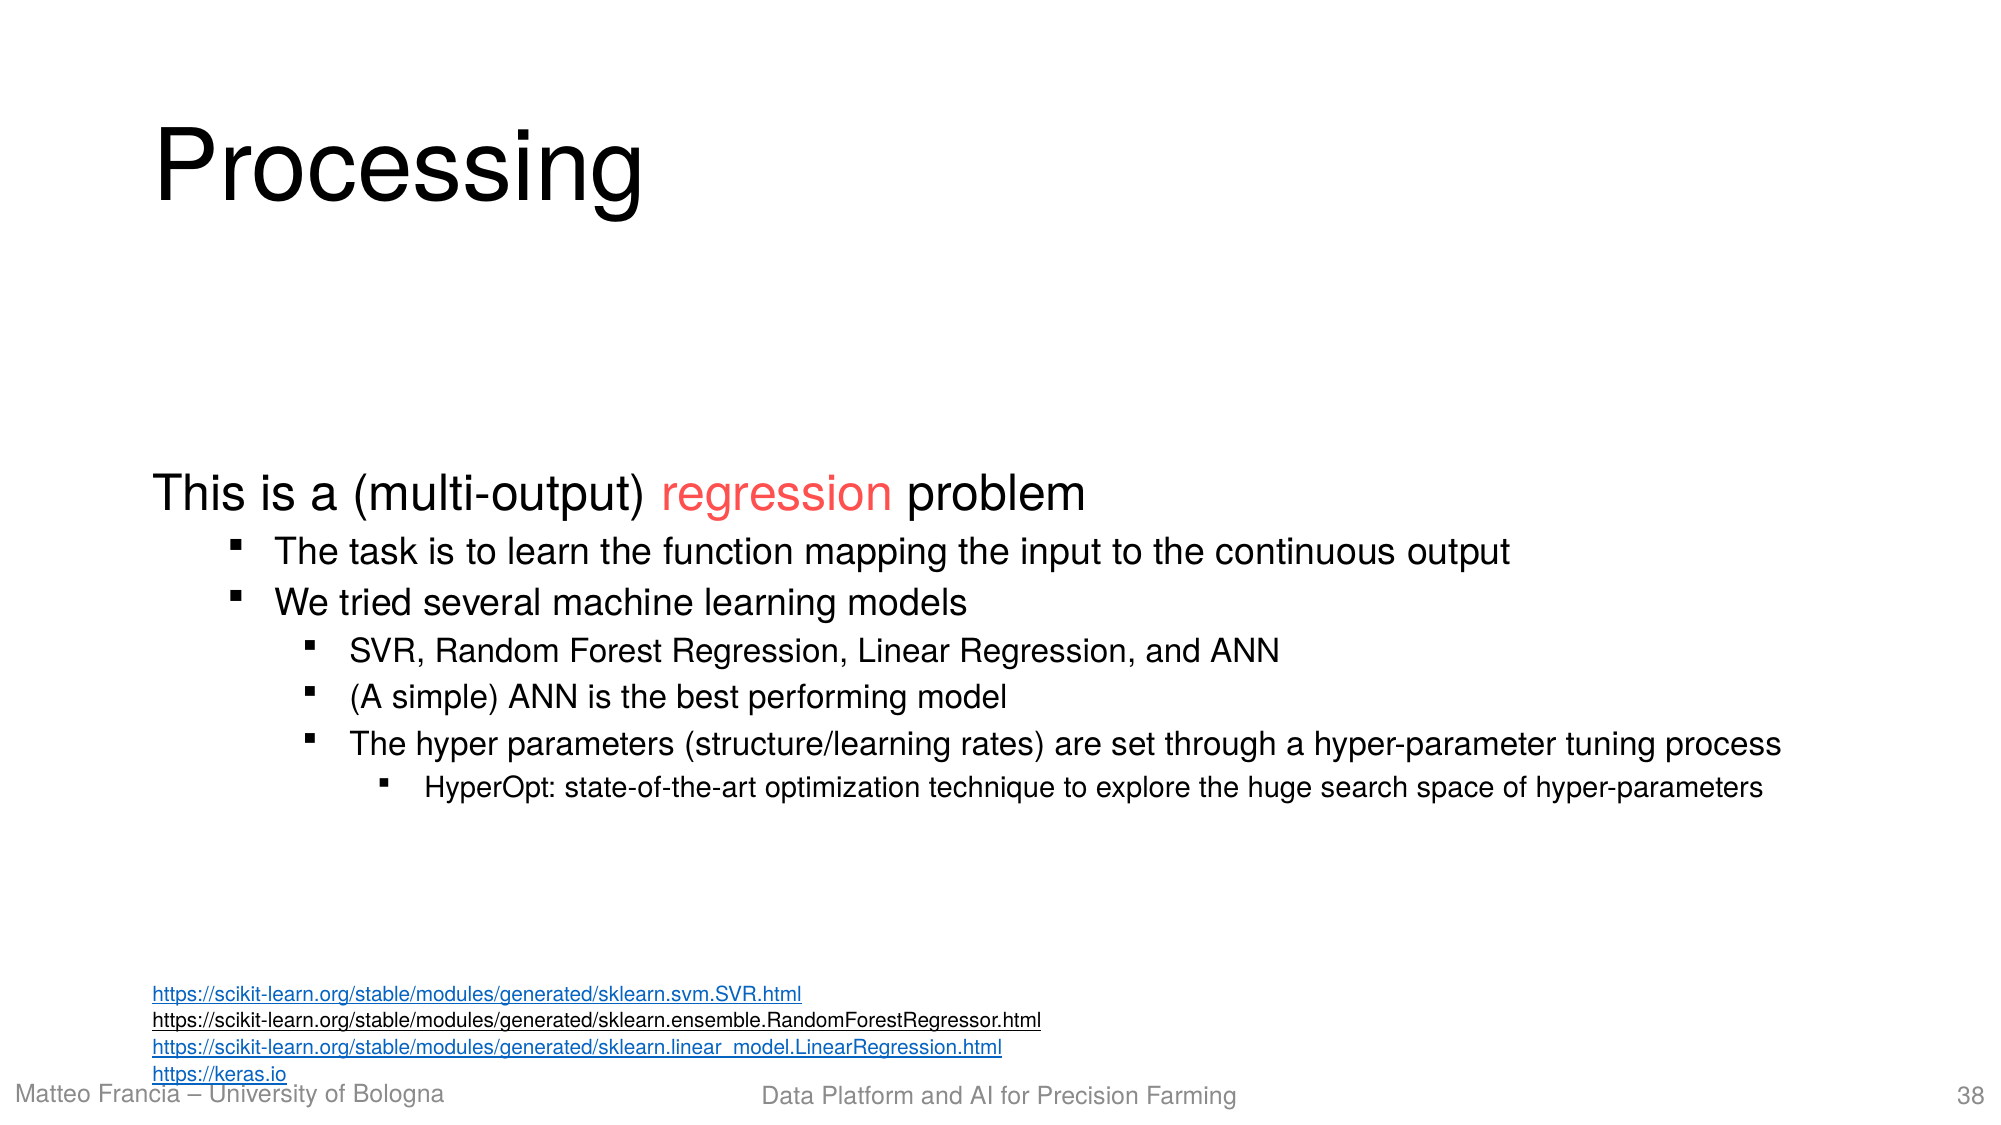

# Processing
This is a (multi-output) regression problem
The task is to learn the function mapping the input to the continuous output
We tried several machine learning models
SVR, Random Forest Regression, Linear Regression, and ANN
(A simple) ANN is the best performing model
The hyper parameters (structure/learning rates) are set through a hyper-parameter tuning process
HyperOpt: state-of-the-art optimization technique to explore the huge search space of hyper-parameters
https://scikit-learn.org/stable/modules/generated/sklearn.svm.SVR.html
https://scikit-learn.org/stable/modules/generated/sklearn.ensemble.RandomForestRegressor.html
https://scikit-learn.org/stable/modules/generated/sklearn.linear_model.LinearRegression.html
https://keras.io
38
Matteo Francia – University of Bologna